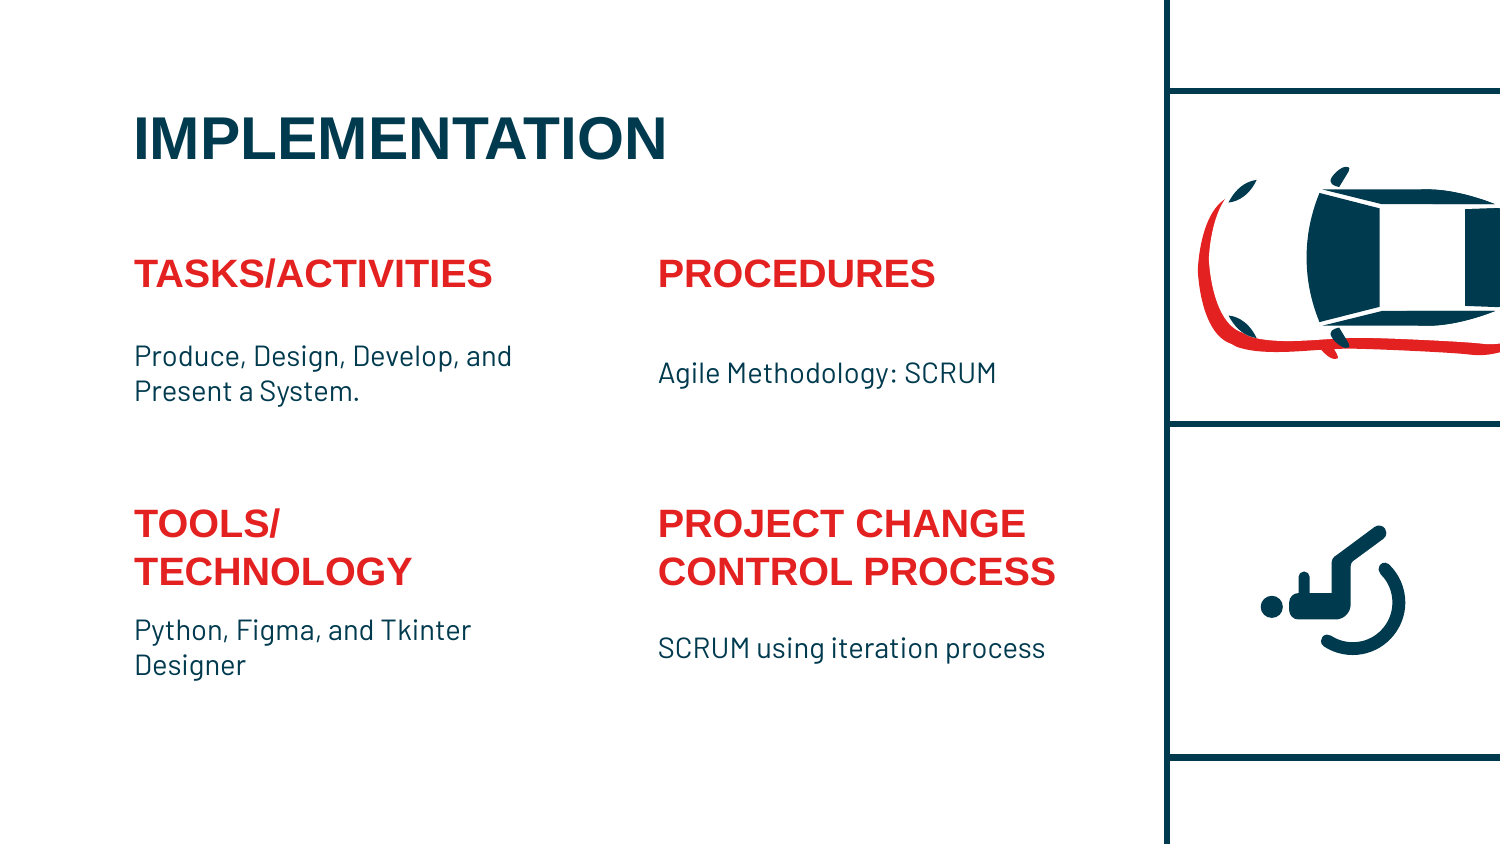

# IMPLEMENTATION

TASKS/ACTIVITIES
PROCEDURES
Produce, Design, Develop, and Present a System.
Agile Methodology: SCRUM
TOOLS/TECHNOLOGY
PROJECT CHANGE CONTROL PROCESS

Python, Figma, and Tkinter Designer
SCRUM using iteration process